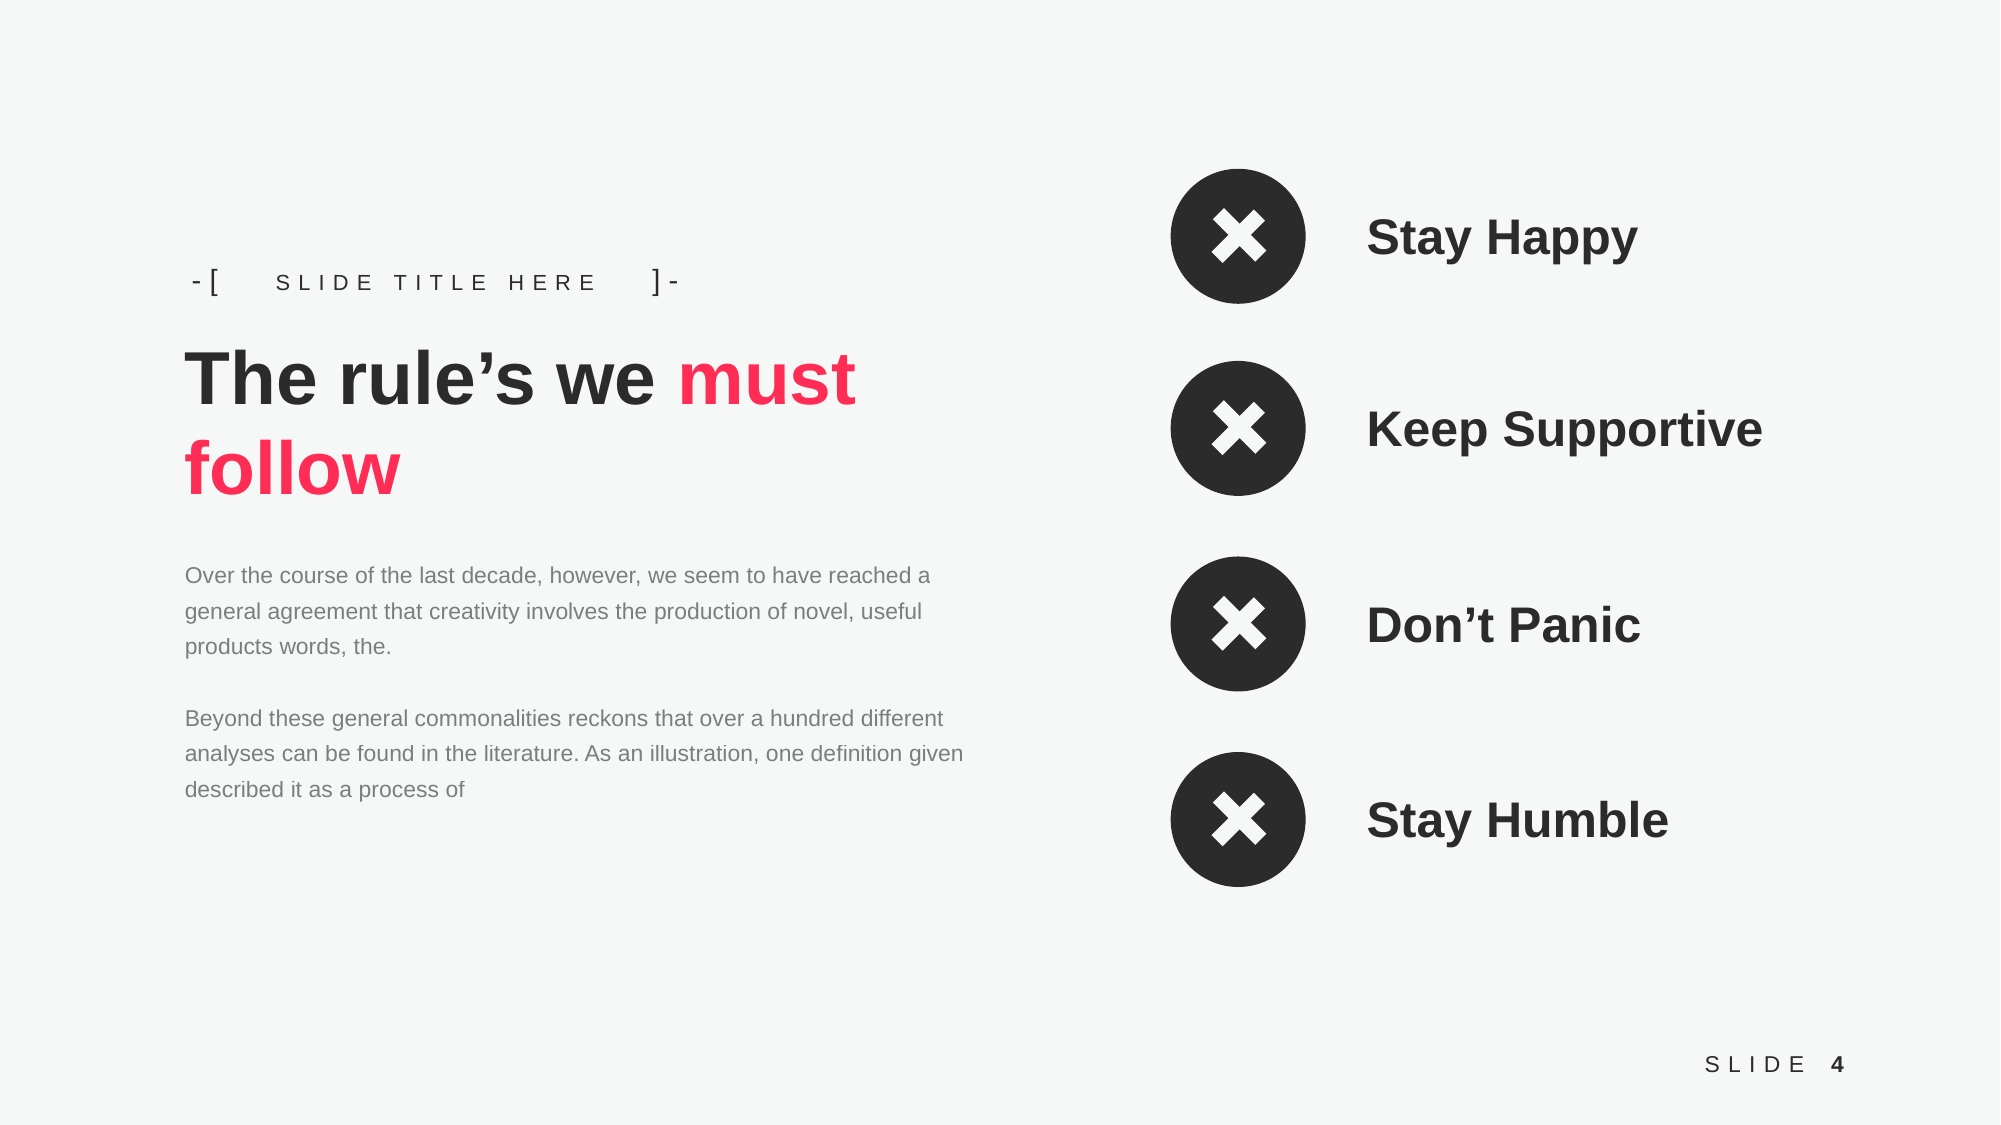

Stay Happy
-[
]-
SLIDE TITLE HERE
The rule’s we must follow
Over the course of the last decade, however, we seem to have reached a general agreement that creativity involves the production of novel, useful products words, the.

Beyond these general commonalities reckons that over a hundred different analyses can be found in the literature. As an illustration, one definition given described it as a process of

Keep Supportive

Don’t Panic

Stay Humble